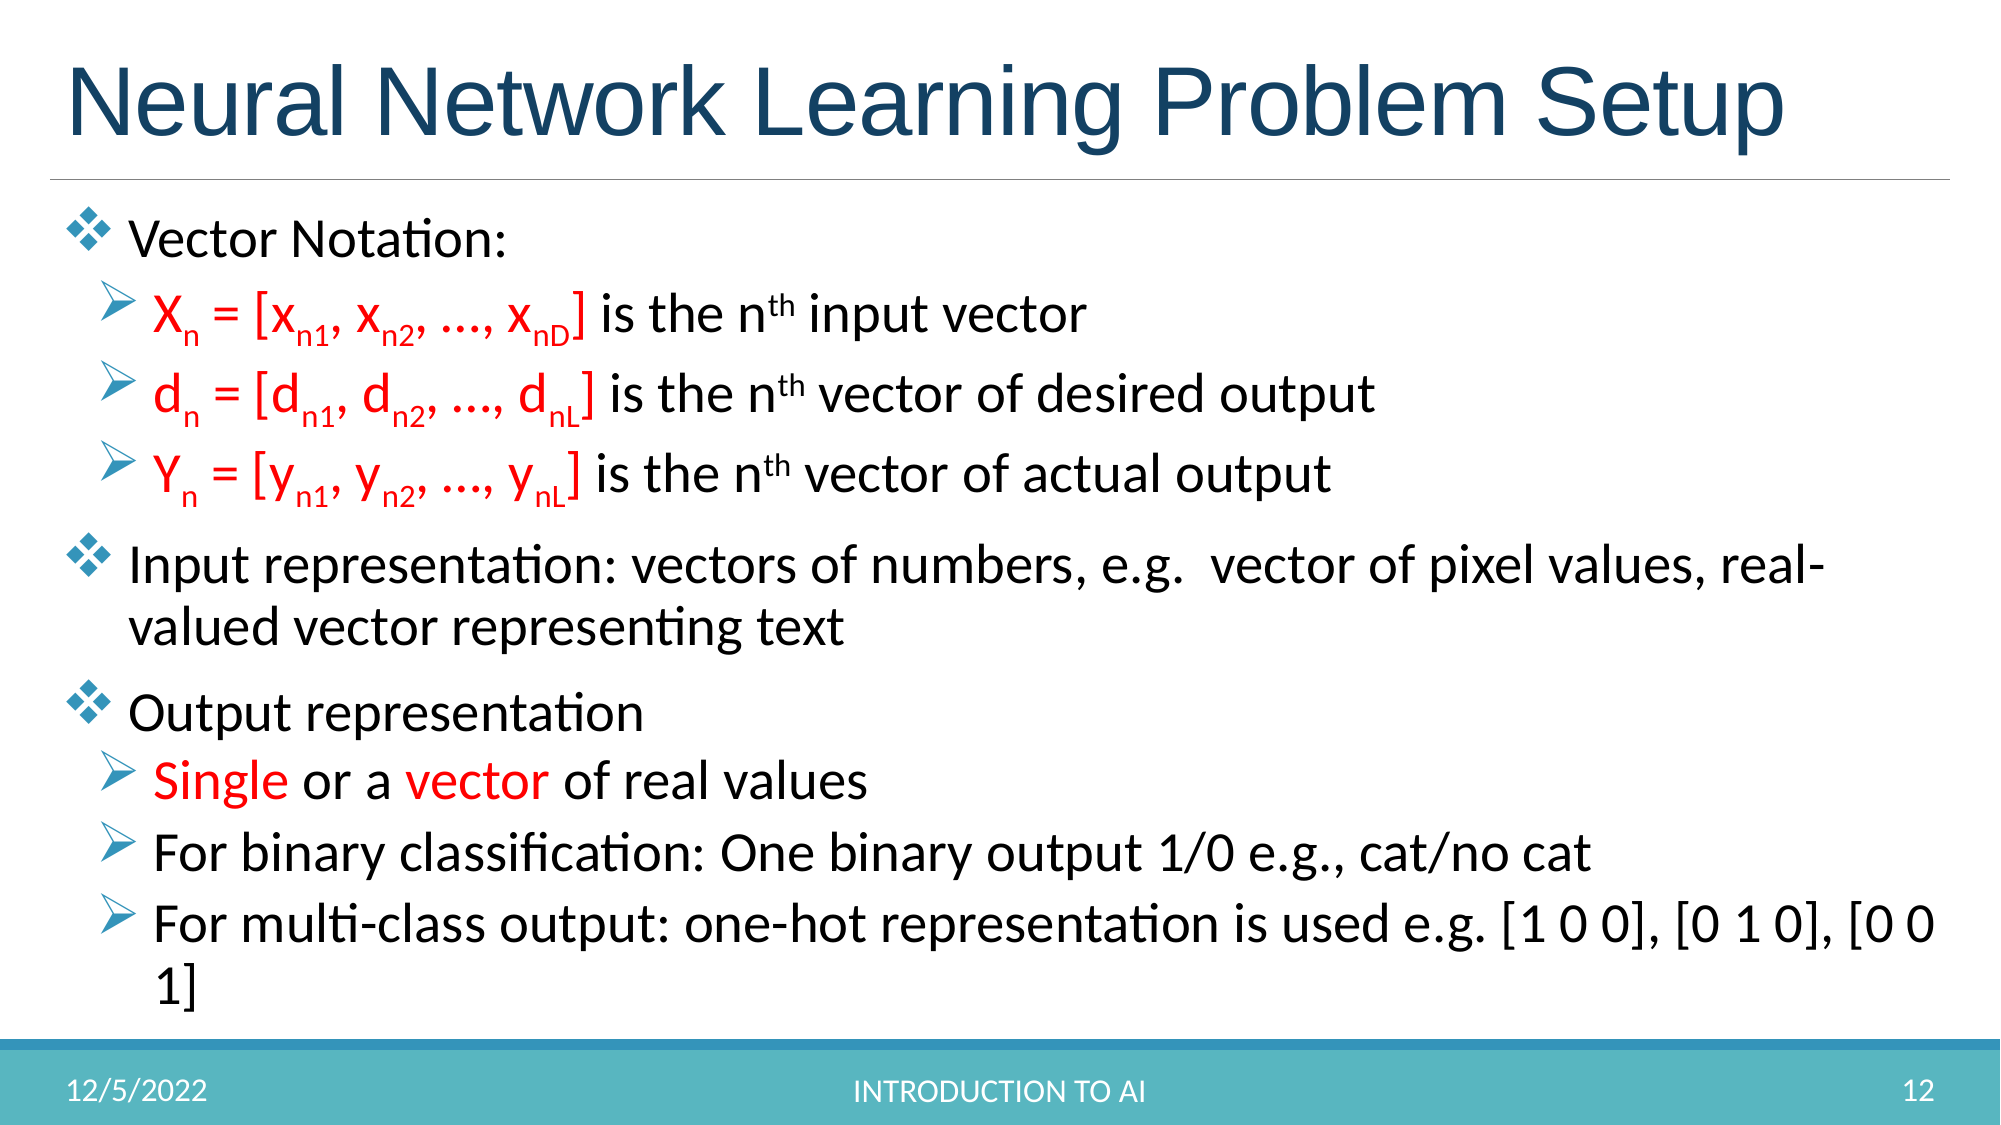

# Neural Network Learning Problem Setup
Vector Notation:
Xn = [xn1, xn2, …, xnD] is the nth input vector
dn = [dn1, dn2, …, dnL] is the nth vector of desired output
Yn = [yn1, yn2, …, ynL] is the nth vector of actual output
Input representation: vectors of numbers, e.g.  vector of pixel values, real-valued vector representing text
Output representation
Single or a vector of real values
For binary classification: One binary output 1/0 e.g., cat/no cat
For multi-class output: one-hot representation is used e.g. [1 0 0], [0 1 0], [0 0 1]

12/5/2022
12
Introduction to AI